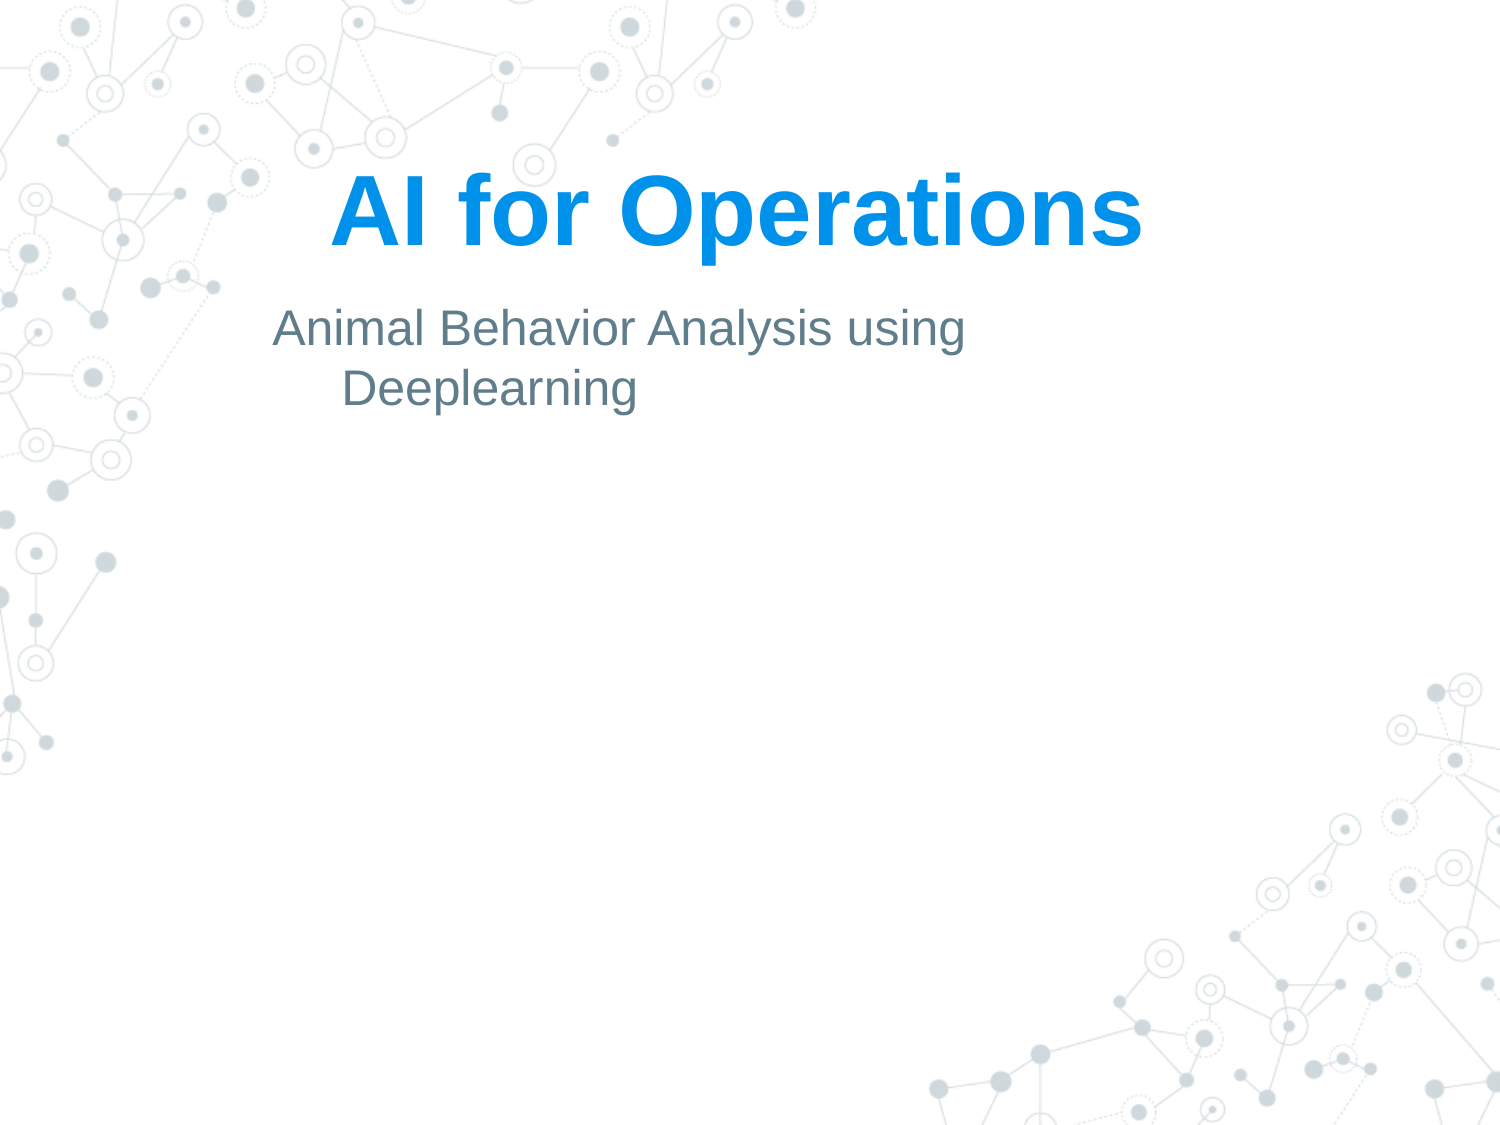

# AI for Operations
Animal Behavior Analysis using Deeplearning